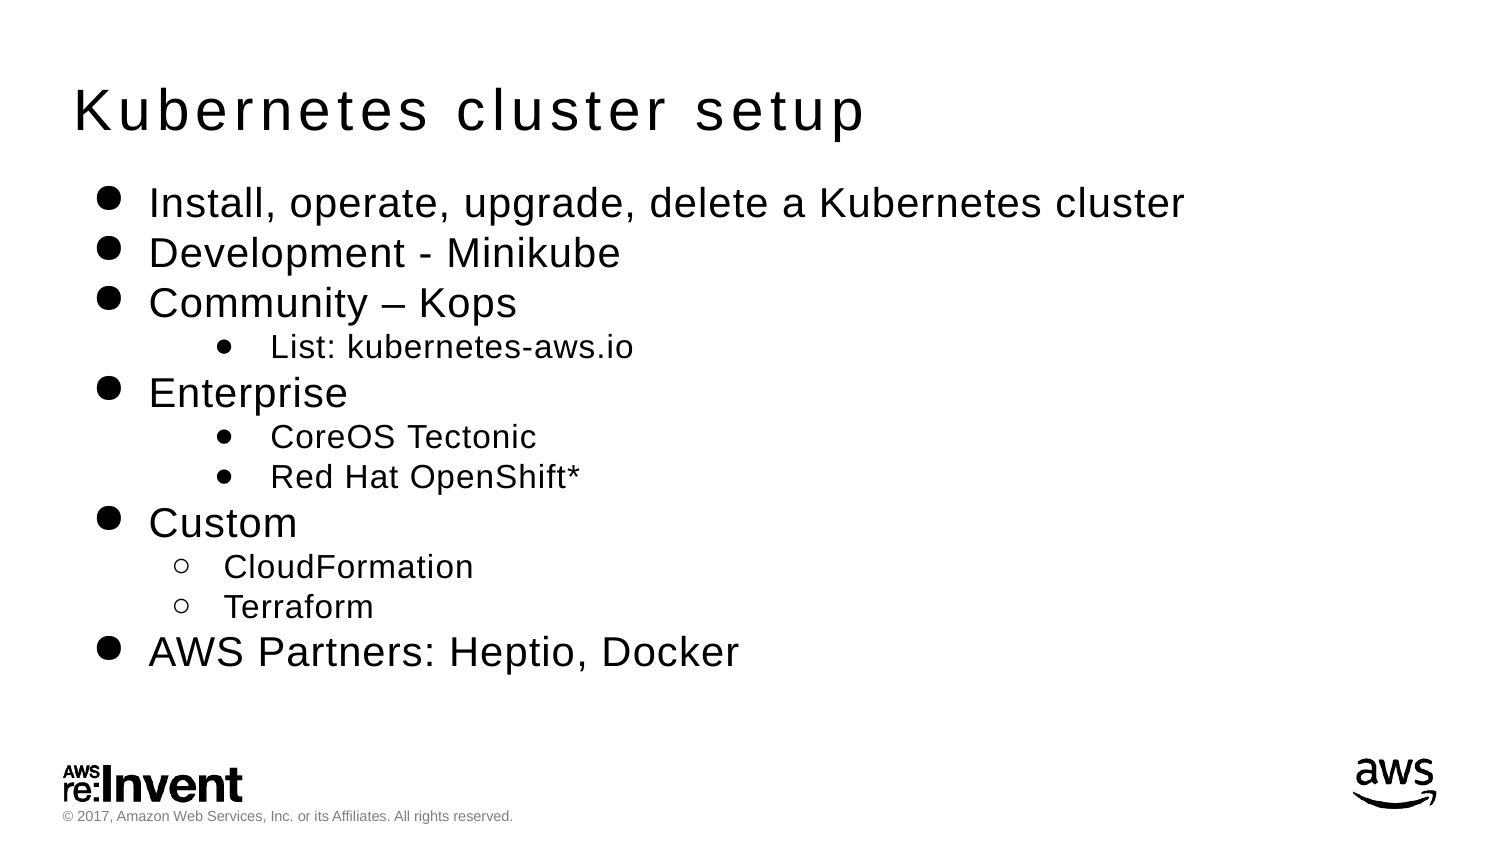

# Kubernetes cluster setup
Install, operate, upgrade, delete a Kubernetes cluster
Development - Minikube
Community – Kops
List: kubernetes-aws.io
Enterprise
CoreOS Tectonic
Red Hat OpenShift*
Custom
CloudFormation
Terraform
AWS Partners: Heptio, Docker